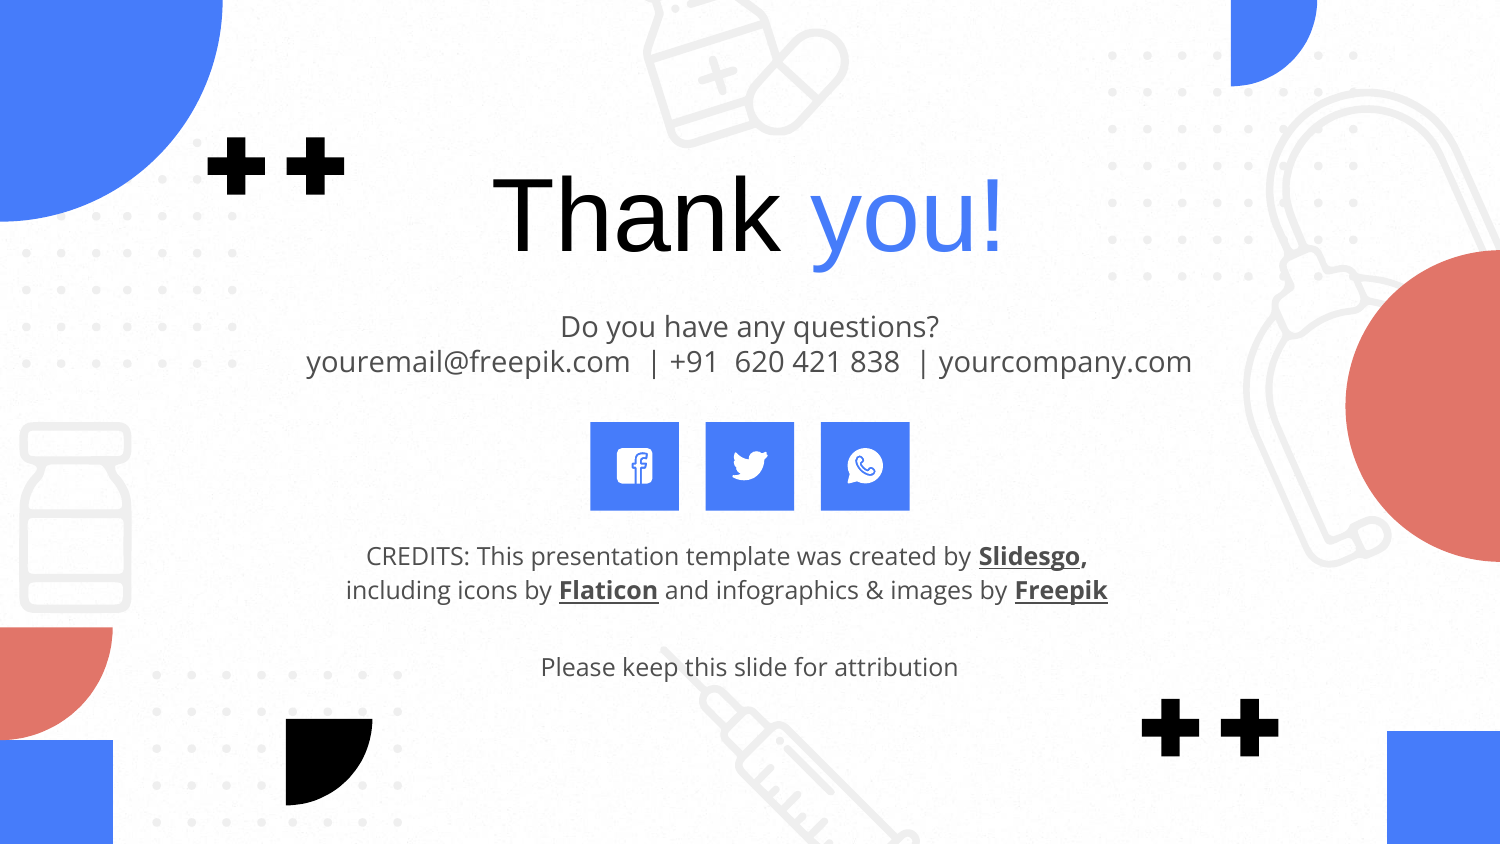

# Thank you!
Do you have any questions?
youremail@freepik.com  | +91  620 421 838  | yourcompany.com

Please keep this slide for attribution